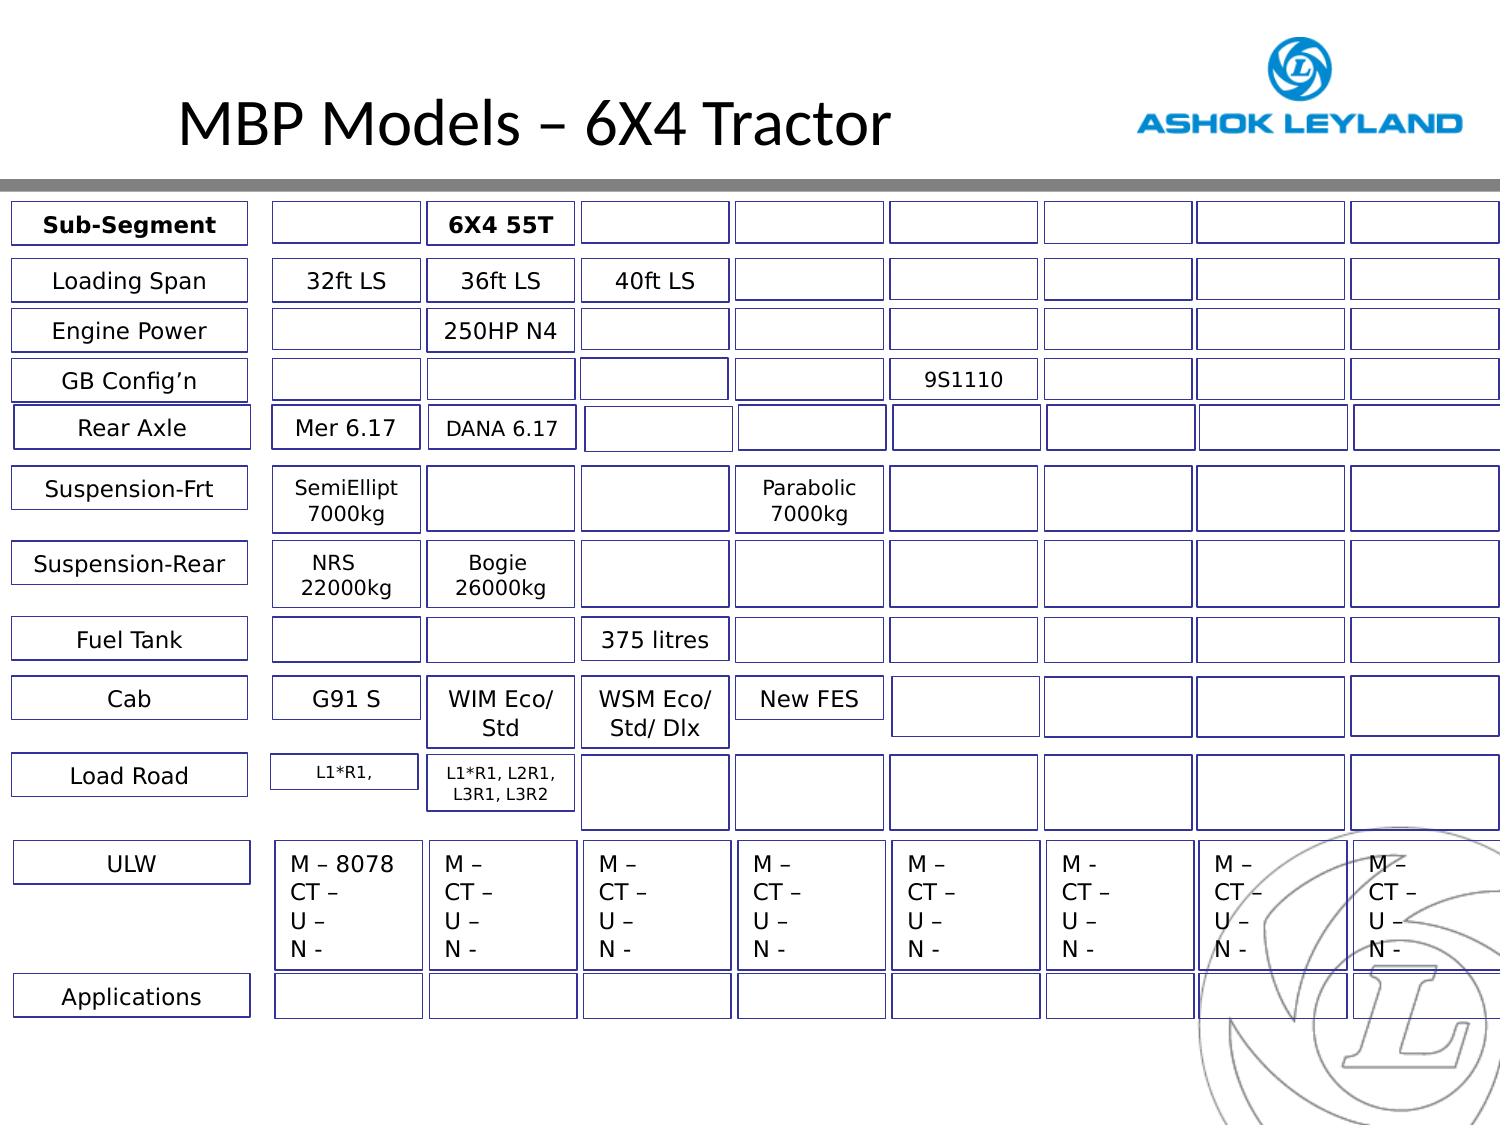

# MBP Models – 6X4 Tractor

6X4 55T

Sub-Segment

32ft LS
36ft LS
40ft LS

Loading Span

250HP N4

Engine Power

9S1110

GB Config’n

Mer 6.17
DANA 6.17

Rear Axle

SemiEllipt 7000kg

Parabolic 7000kg

Suspension-Frt

NRS     22000kg
Bogie
26000kg

Suspension-Rear
Fuel Tank

375 litres

Cab

New FES
G91 S
WIM Eco/ Std
WSM Eco/ Std/ Dlx

Load Road
L1*R1,
L1*R1, L2R1, L3R1, L3R2

M –
CT –
U –
N -
M –
CT –
U –
N -
M – 8078
CT –
U –
N -
M –
CT –
U –
N -
M –
CT –
U –
N -
M –
CT –
U –
N -
M –
CT –
U –
N -
M -
CT –
U –
N -
ULW

Applications